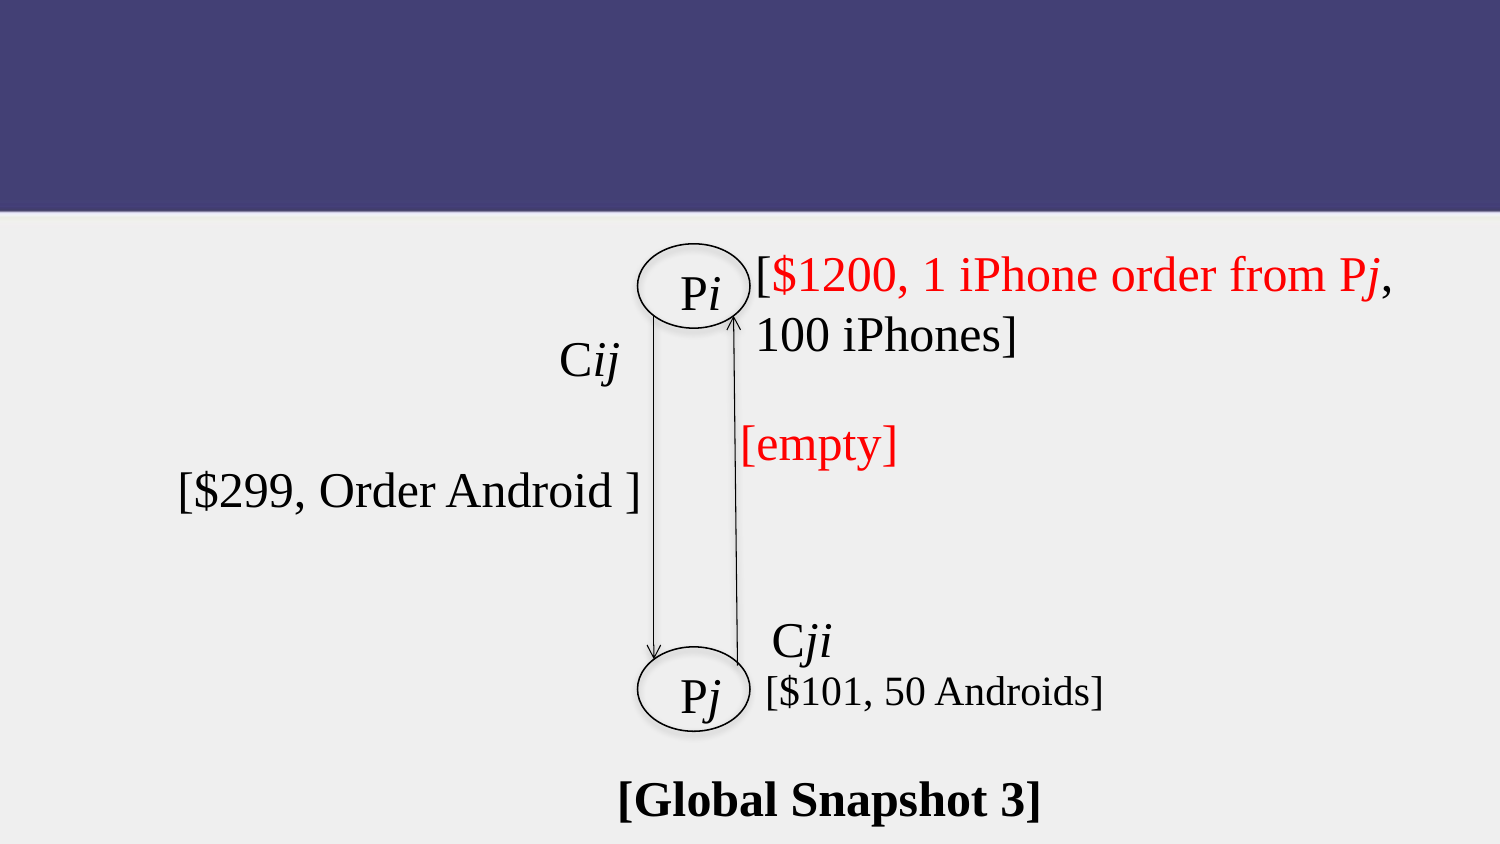

[$1200, 1 iPhone order from Pj,
100 iPhones]

Pi
Cij
Cji

Pj
[empty]
[$101, 50 Androids]
[Global Snapshot 3]
[$299, Order Android ]